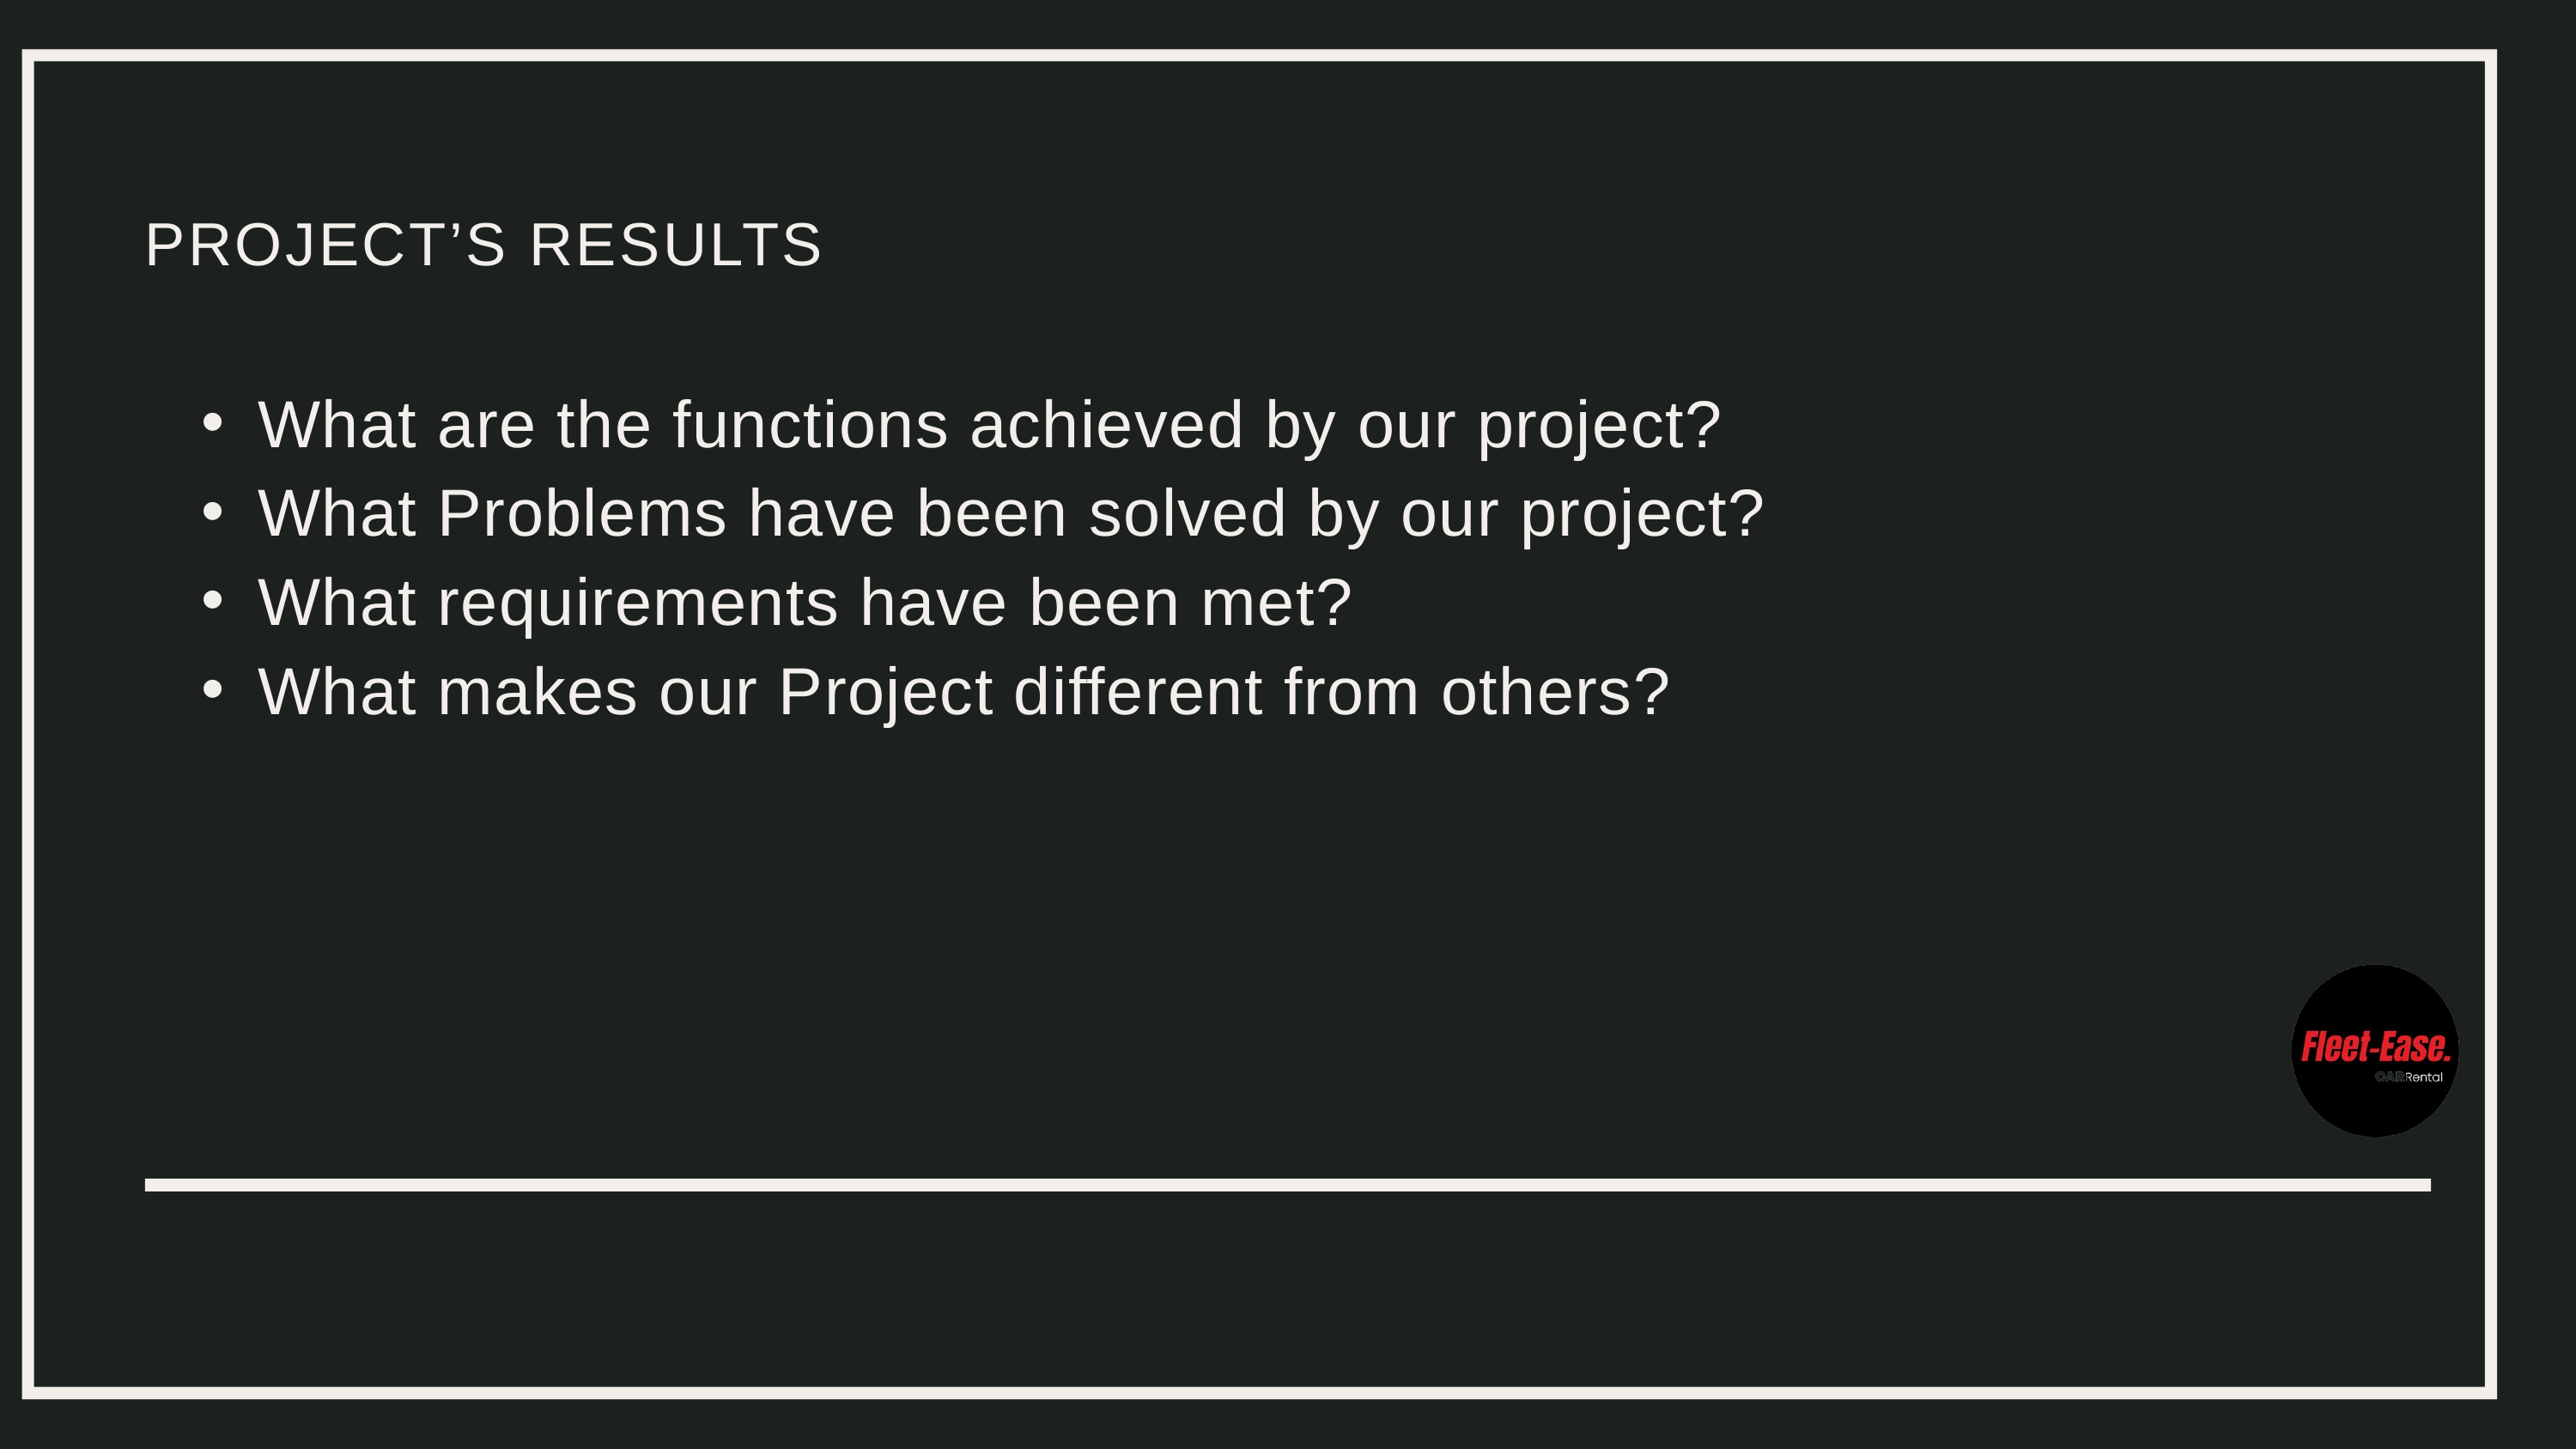

PROJECT’S RESULTS​
What are the functions achieved by our project?
What Problems have been solved by our project?
What requirements have been met?
What makes our Project different from others?